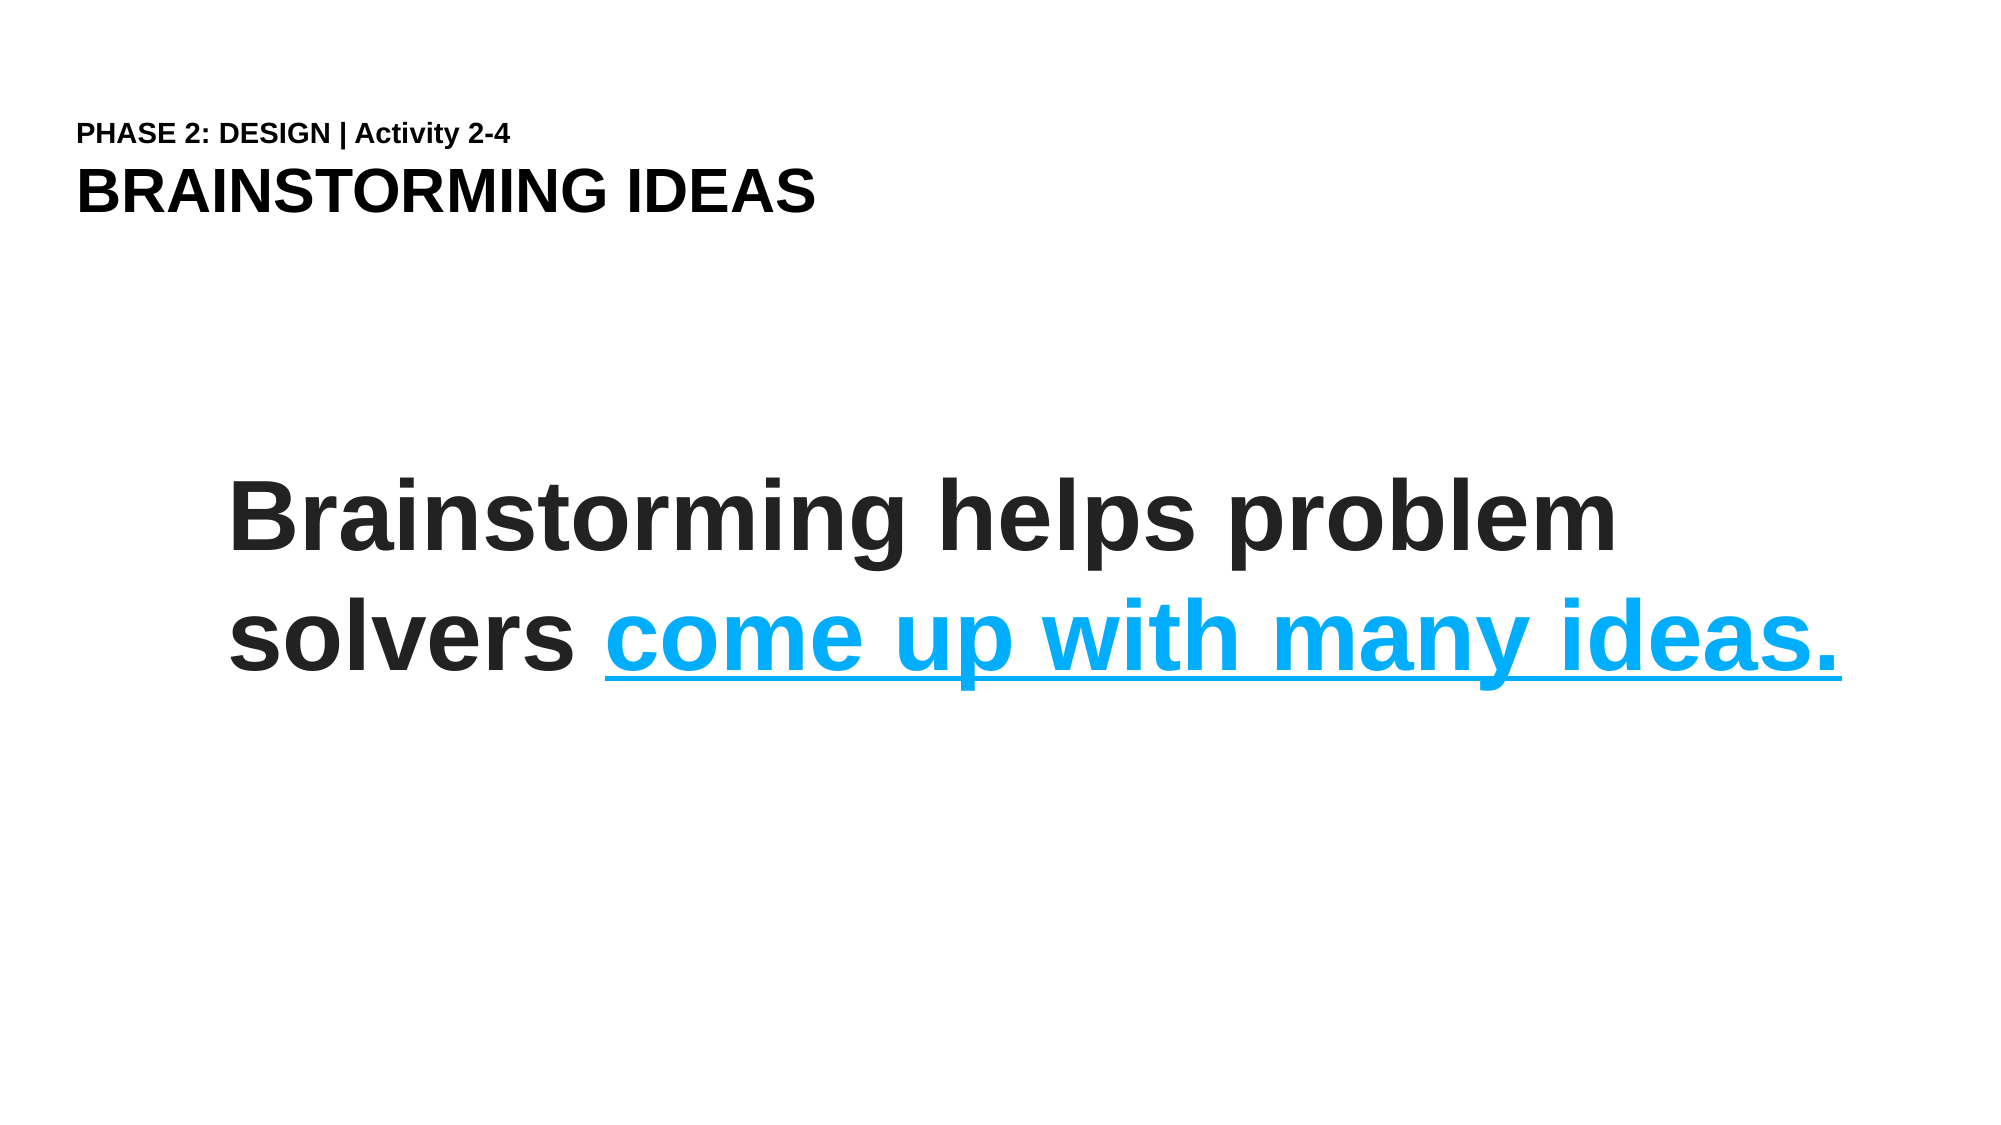

PHASE 2: DESIGN | Activity 2-4
BRAINSTORMING IDEAS
Brainstorming helps problem solvers come up with many ideas.